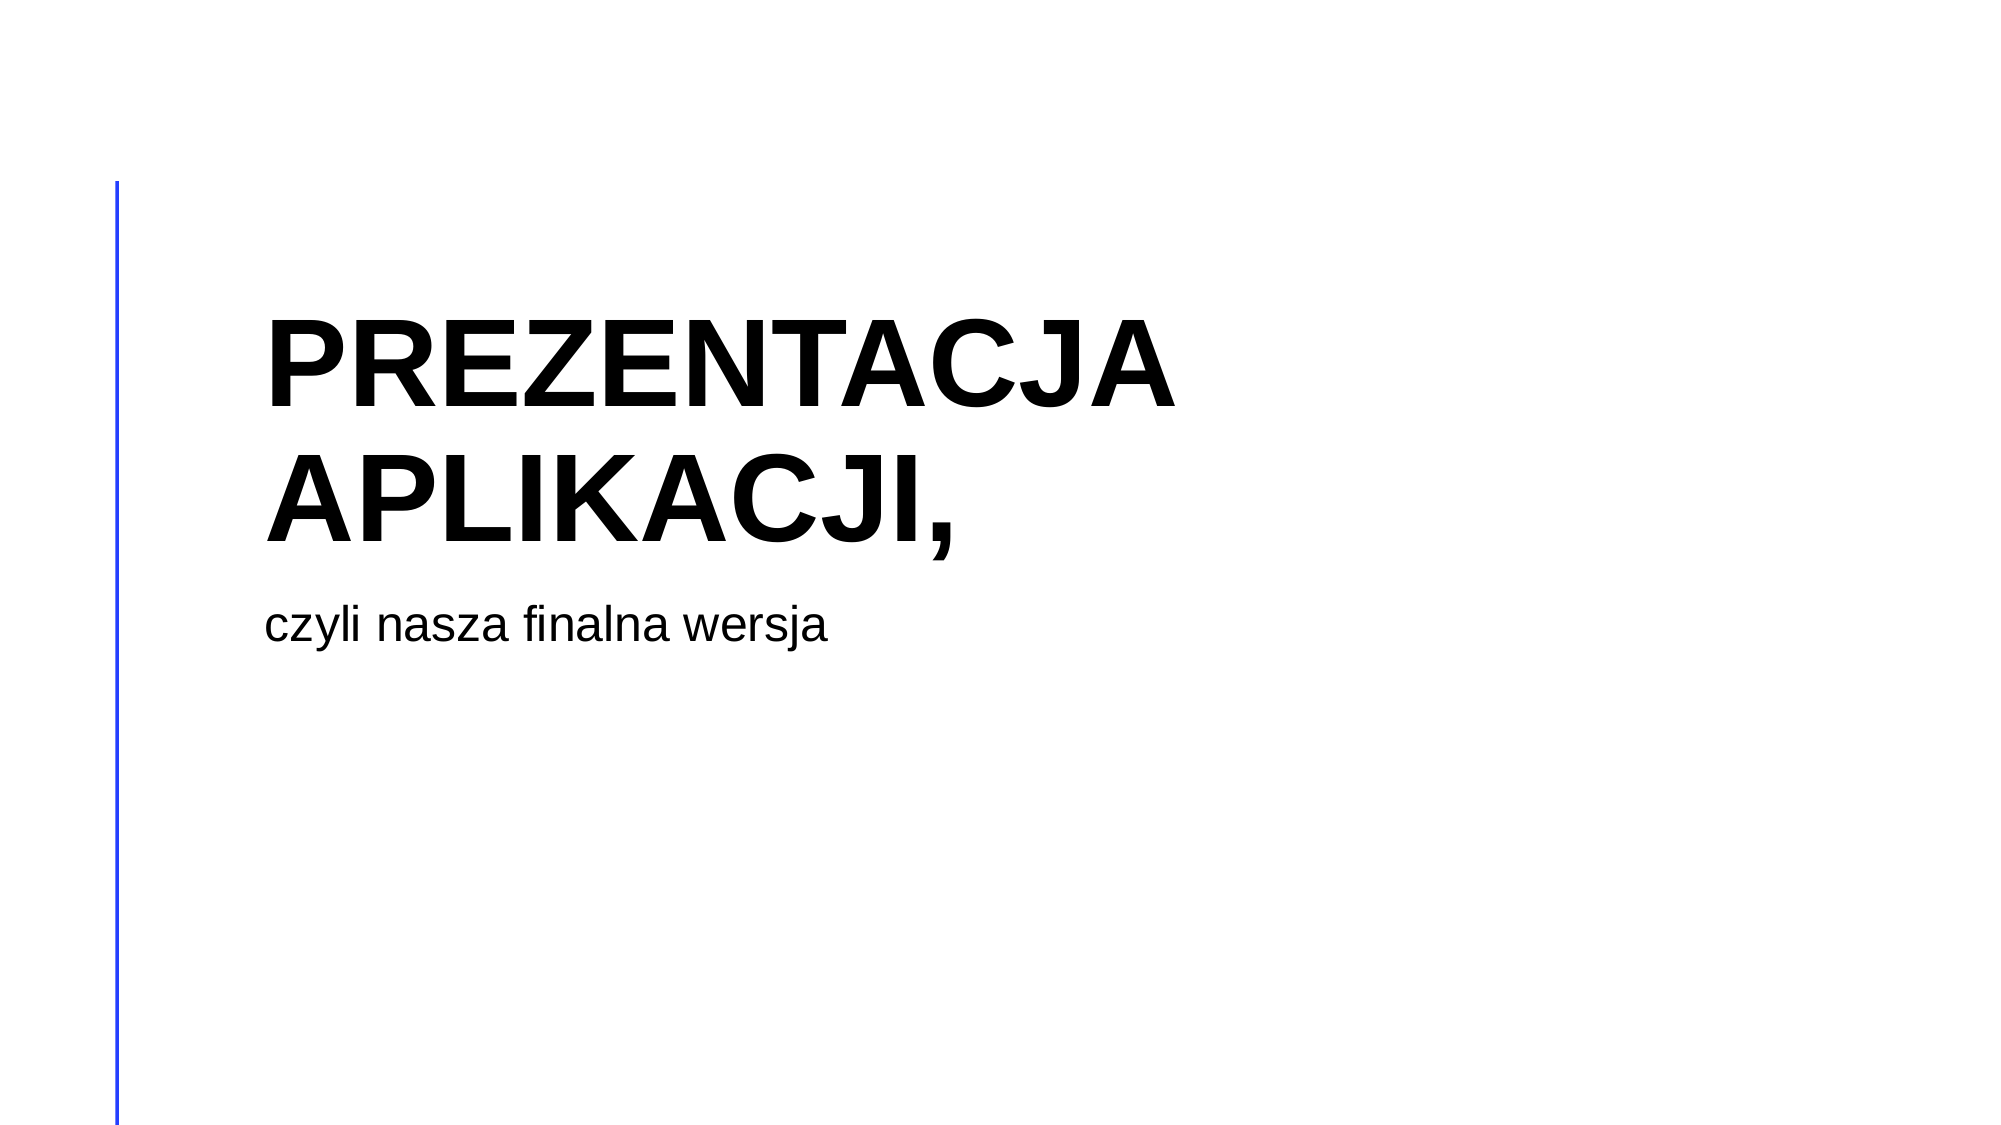

# Prezentacja aplikacji,
czyli nasza finalna wersja